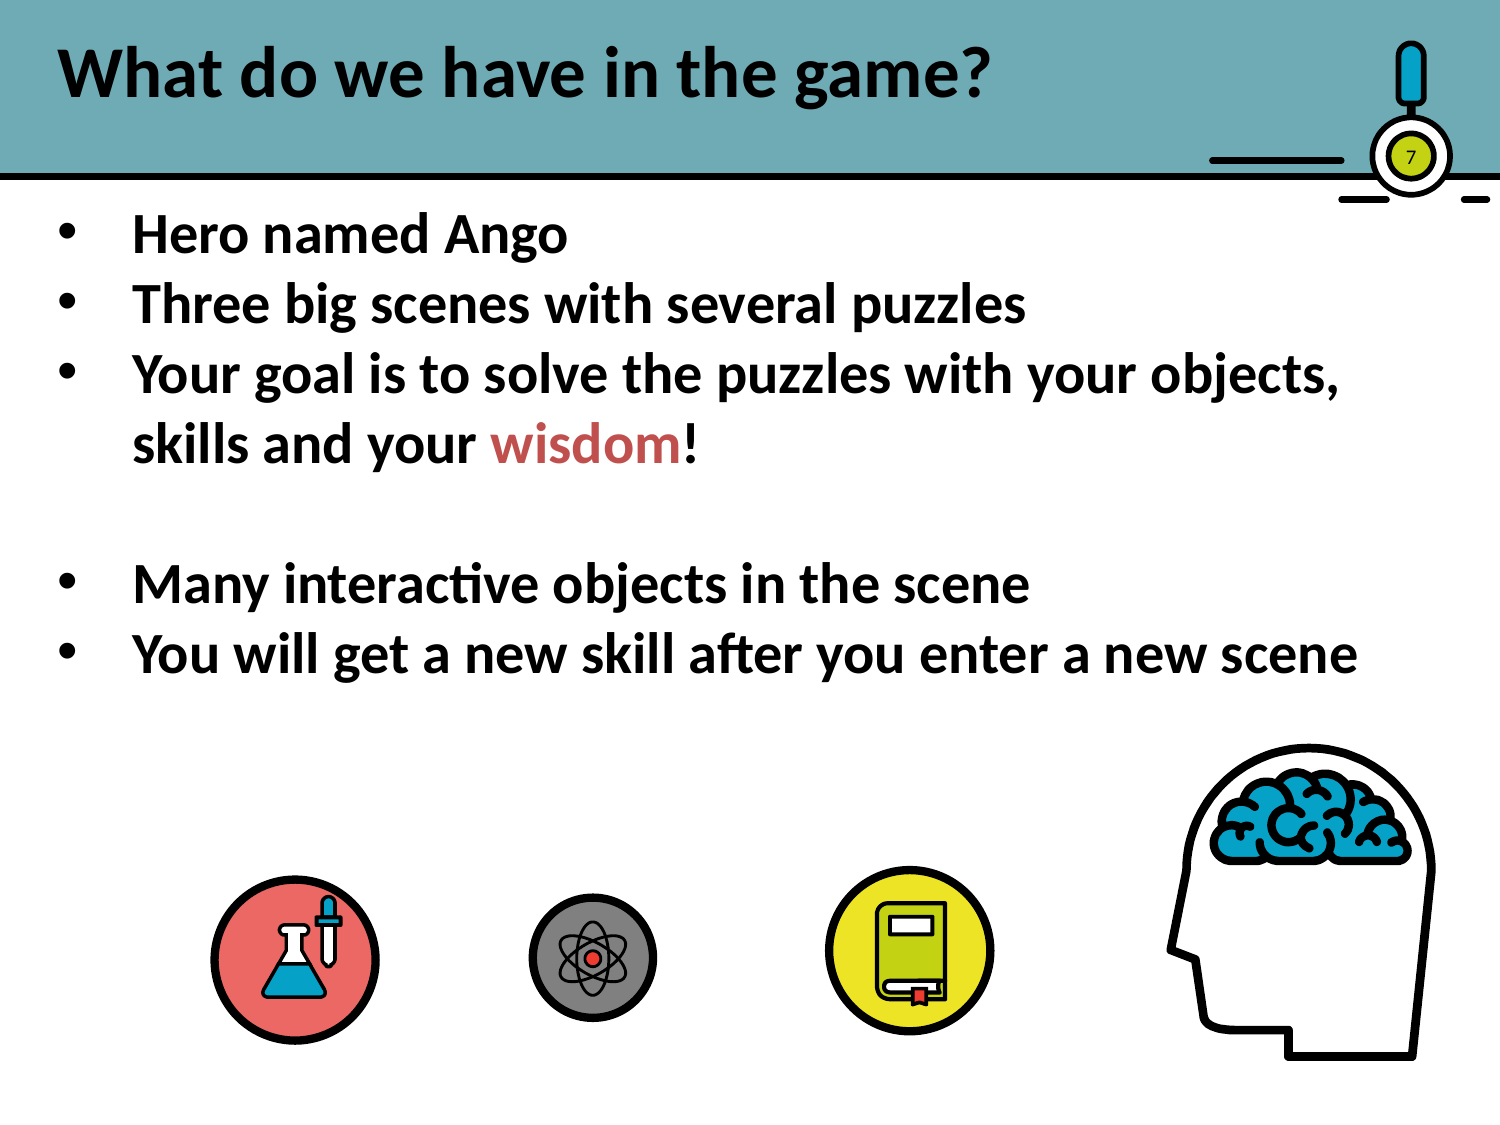

What do we have in the game?
7
Hero named Ango
Three big scenes with several puzzles
Your goal is to solve the puzzles with your objects, skills and your wisdom!

Many interactive objects in the scene
You will get a new skill after you enter a new scene